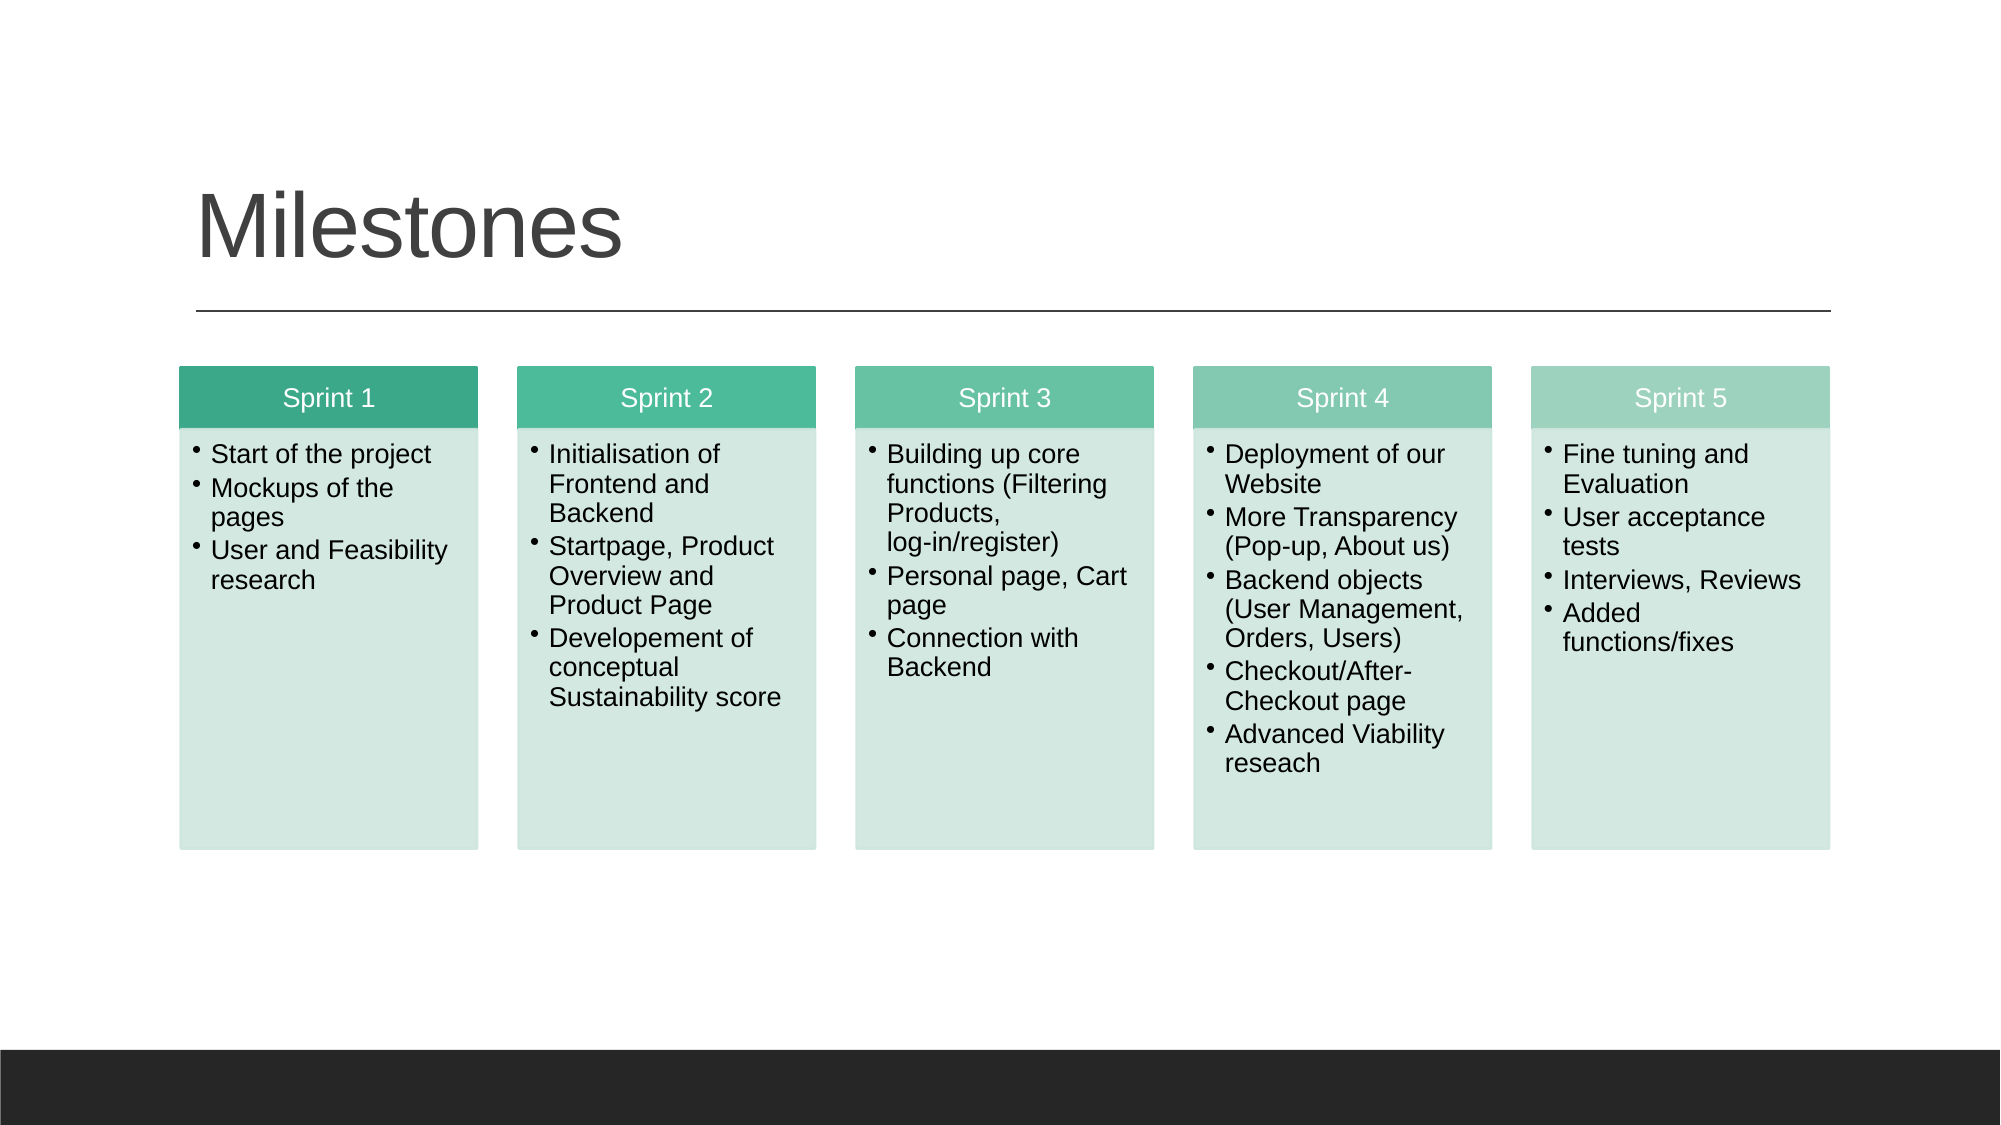

# Milestones
Sprint 1
Start of the project
Mockups of the pages
User and Feasibility research
Sprint 2
Initialisation of Frontend and Backend
Startpage, Product Overview and Product Page
Developement of conceptual Sustainability score
Sprint 3
Building up core functions (Filtering Products, log-in/register)
Personal page, Cart page
Connection with Backend
Sprint 4
Deployment of our Website
More Transparency (Pop-up, About us)
Backend objects (User Management, Orders, Users)
Checkout/After-Checkout page
Advanced Viability reseach
Sprint 5
Fine tuning and Evaluation
User acceptance tests
Interviews, Reviews
Added functions/fixes